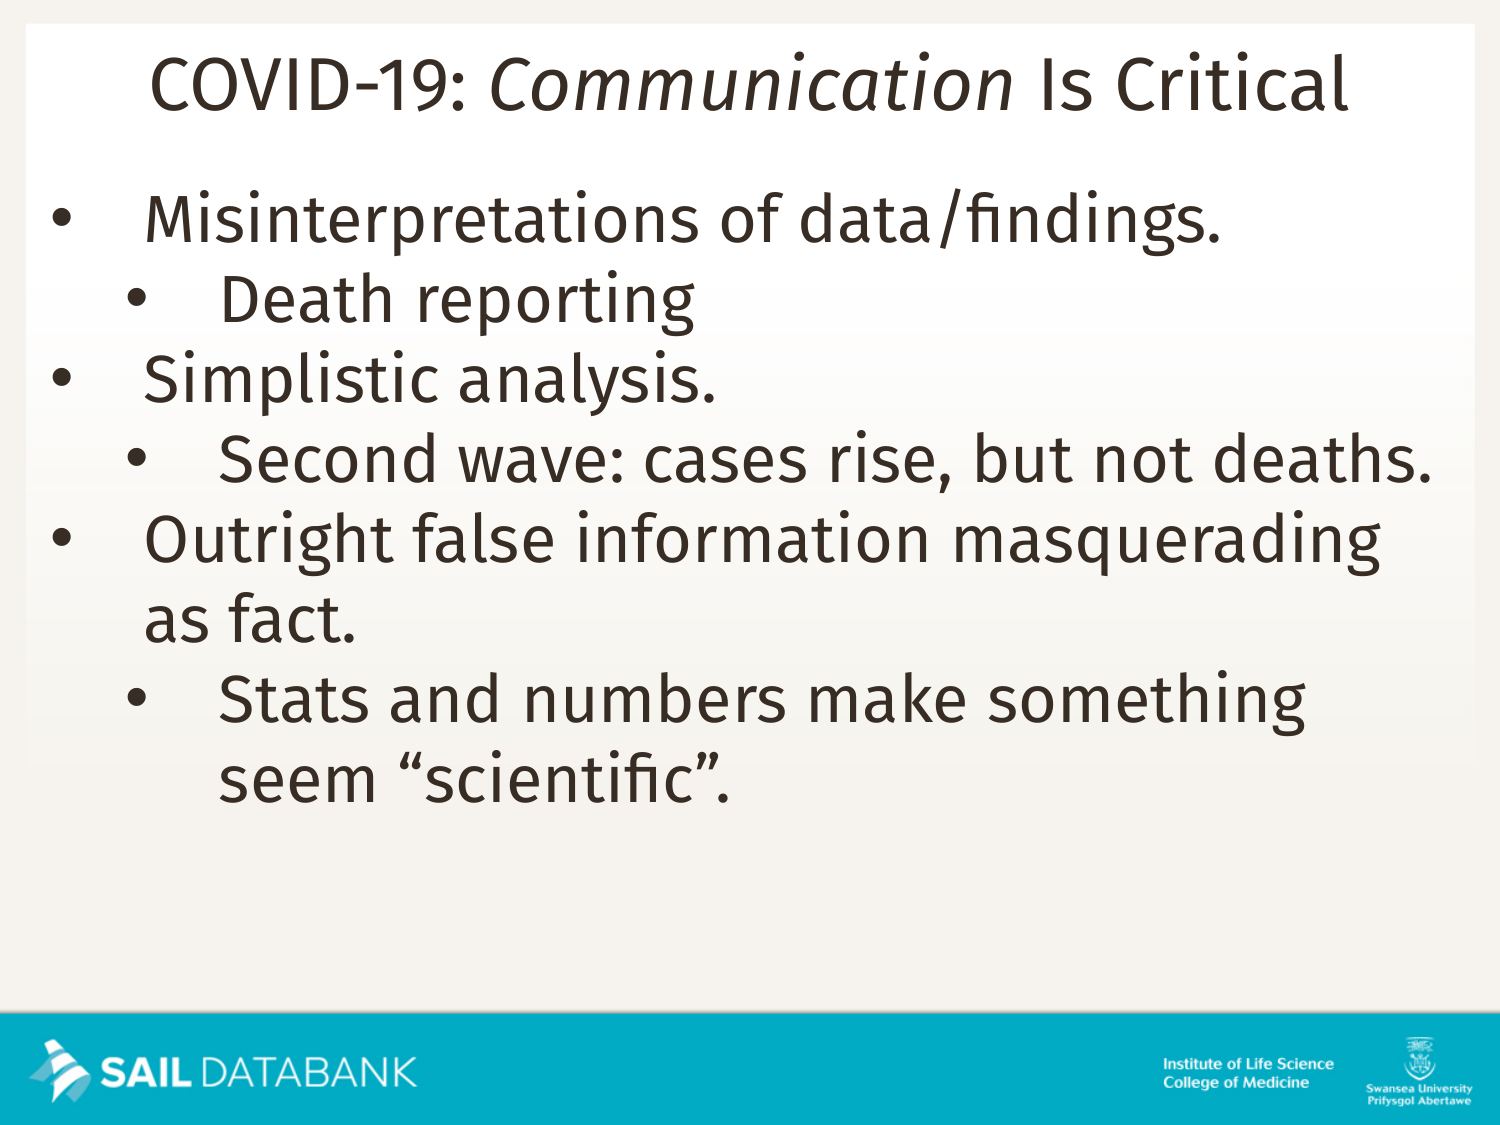

COVID-19: Communication Is Critical
Misinterpretations of data/findings.
Death reporting
Simplistic analysis.
Second wave: cases rise, but not deaths.
Outright false information masquerading as fact.
Stats and numbers make something seem “scientific”.